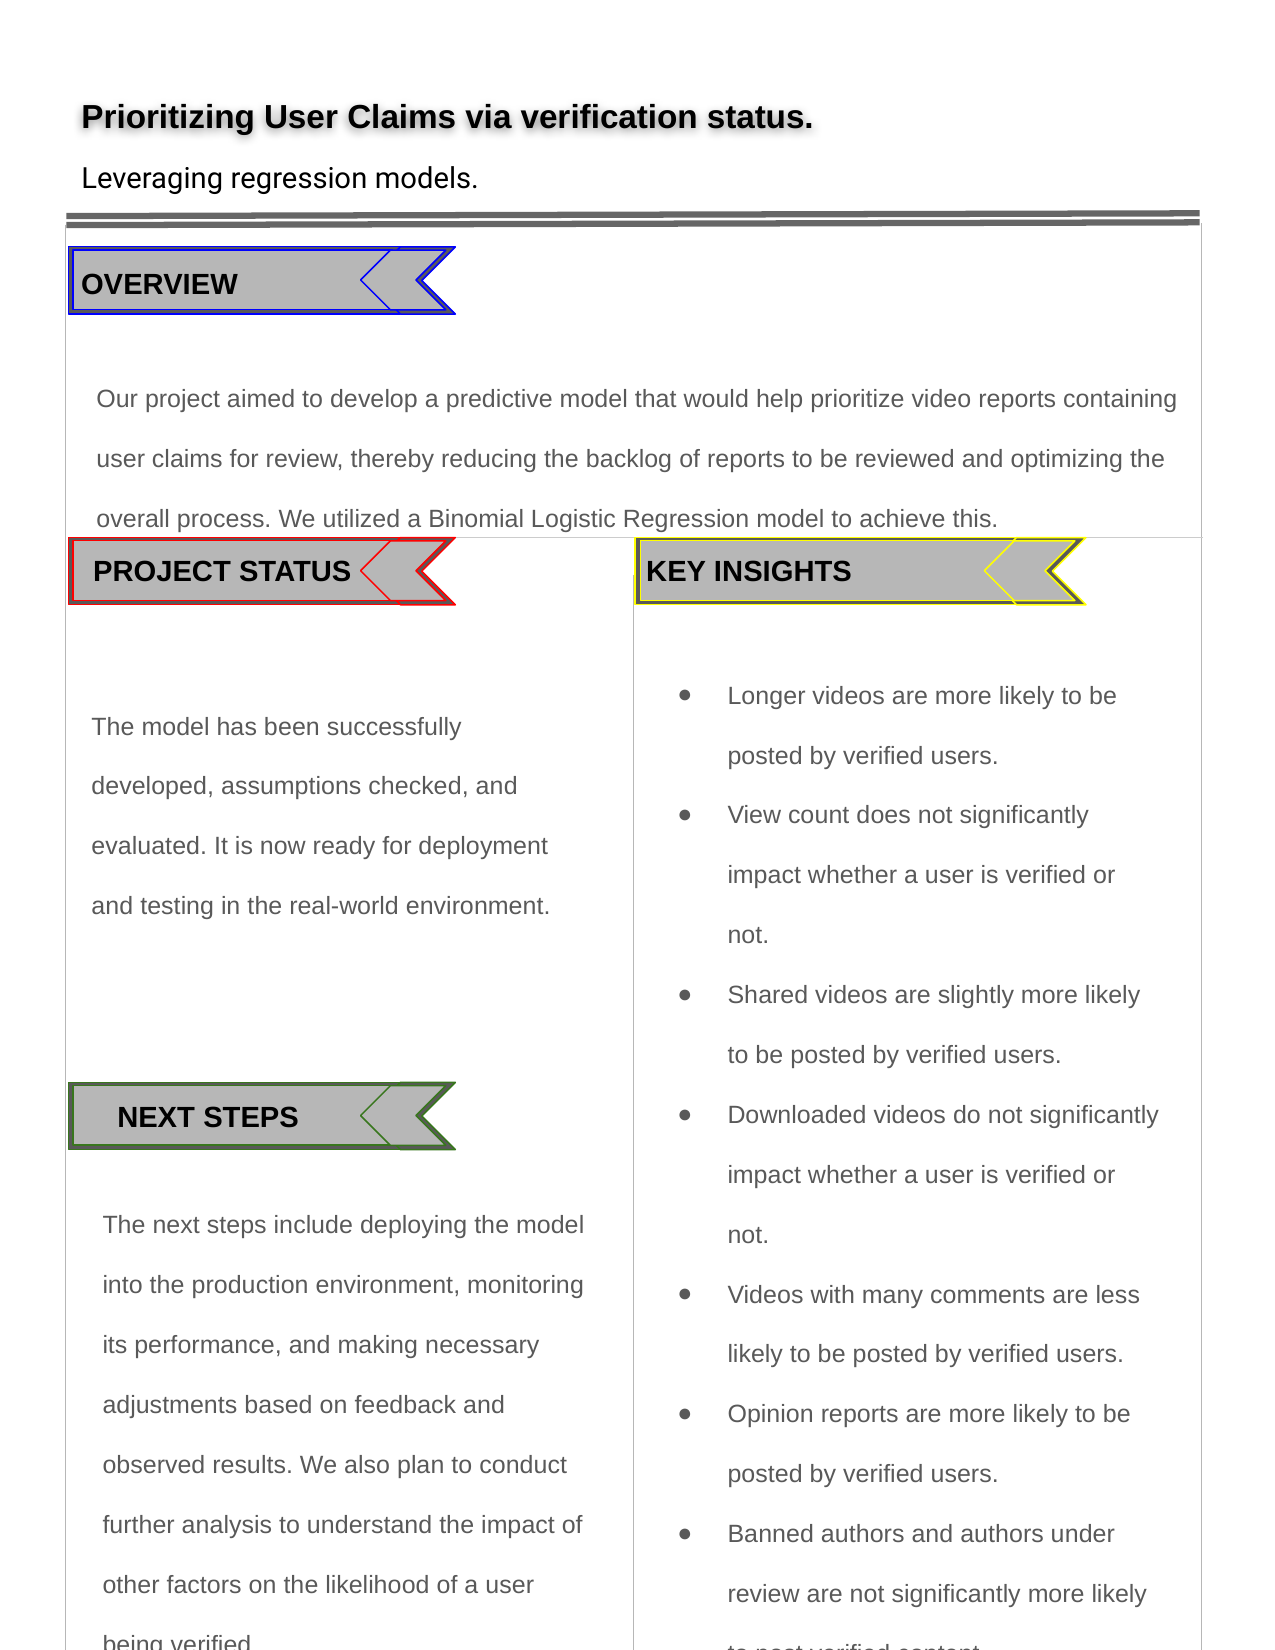

Prioritizing User Claims via verification status.
Leveraging regression models.
Our project aimed to develop a predictive model that would help prioritize video reports containing user claims for review, thereby reducing the backlog of reports to be reviewed and optimizing the overall process. We utilized a Binomial Logistic Regression model to achieve this.

Longer videos are more likely to be posted by verified users.
View count does not significantly impact whether a user is verified or not.
Shared videos are slightly more likely to be posted by verified users.
Downloaded videos do not significantly impact whether a user is verified or not.
Videos with many comments are less likely to be posted by verified users.
Opinion reports are more likely to be posted by verified users.
Banned authors and authors under review are not significantly more likely to post verified content
The model has been successfully developed, assumptions checked, and evaluated. It is now ready for deployment and testing in the real-world environment.
The next steps include deploying the model into the production environment, monitoring its performance, and making necessary adjustments based on feedback and observed results. We also plan to conduct further analysis to understand the impact of other factors on the likelihood of a user being verified.